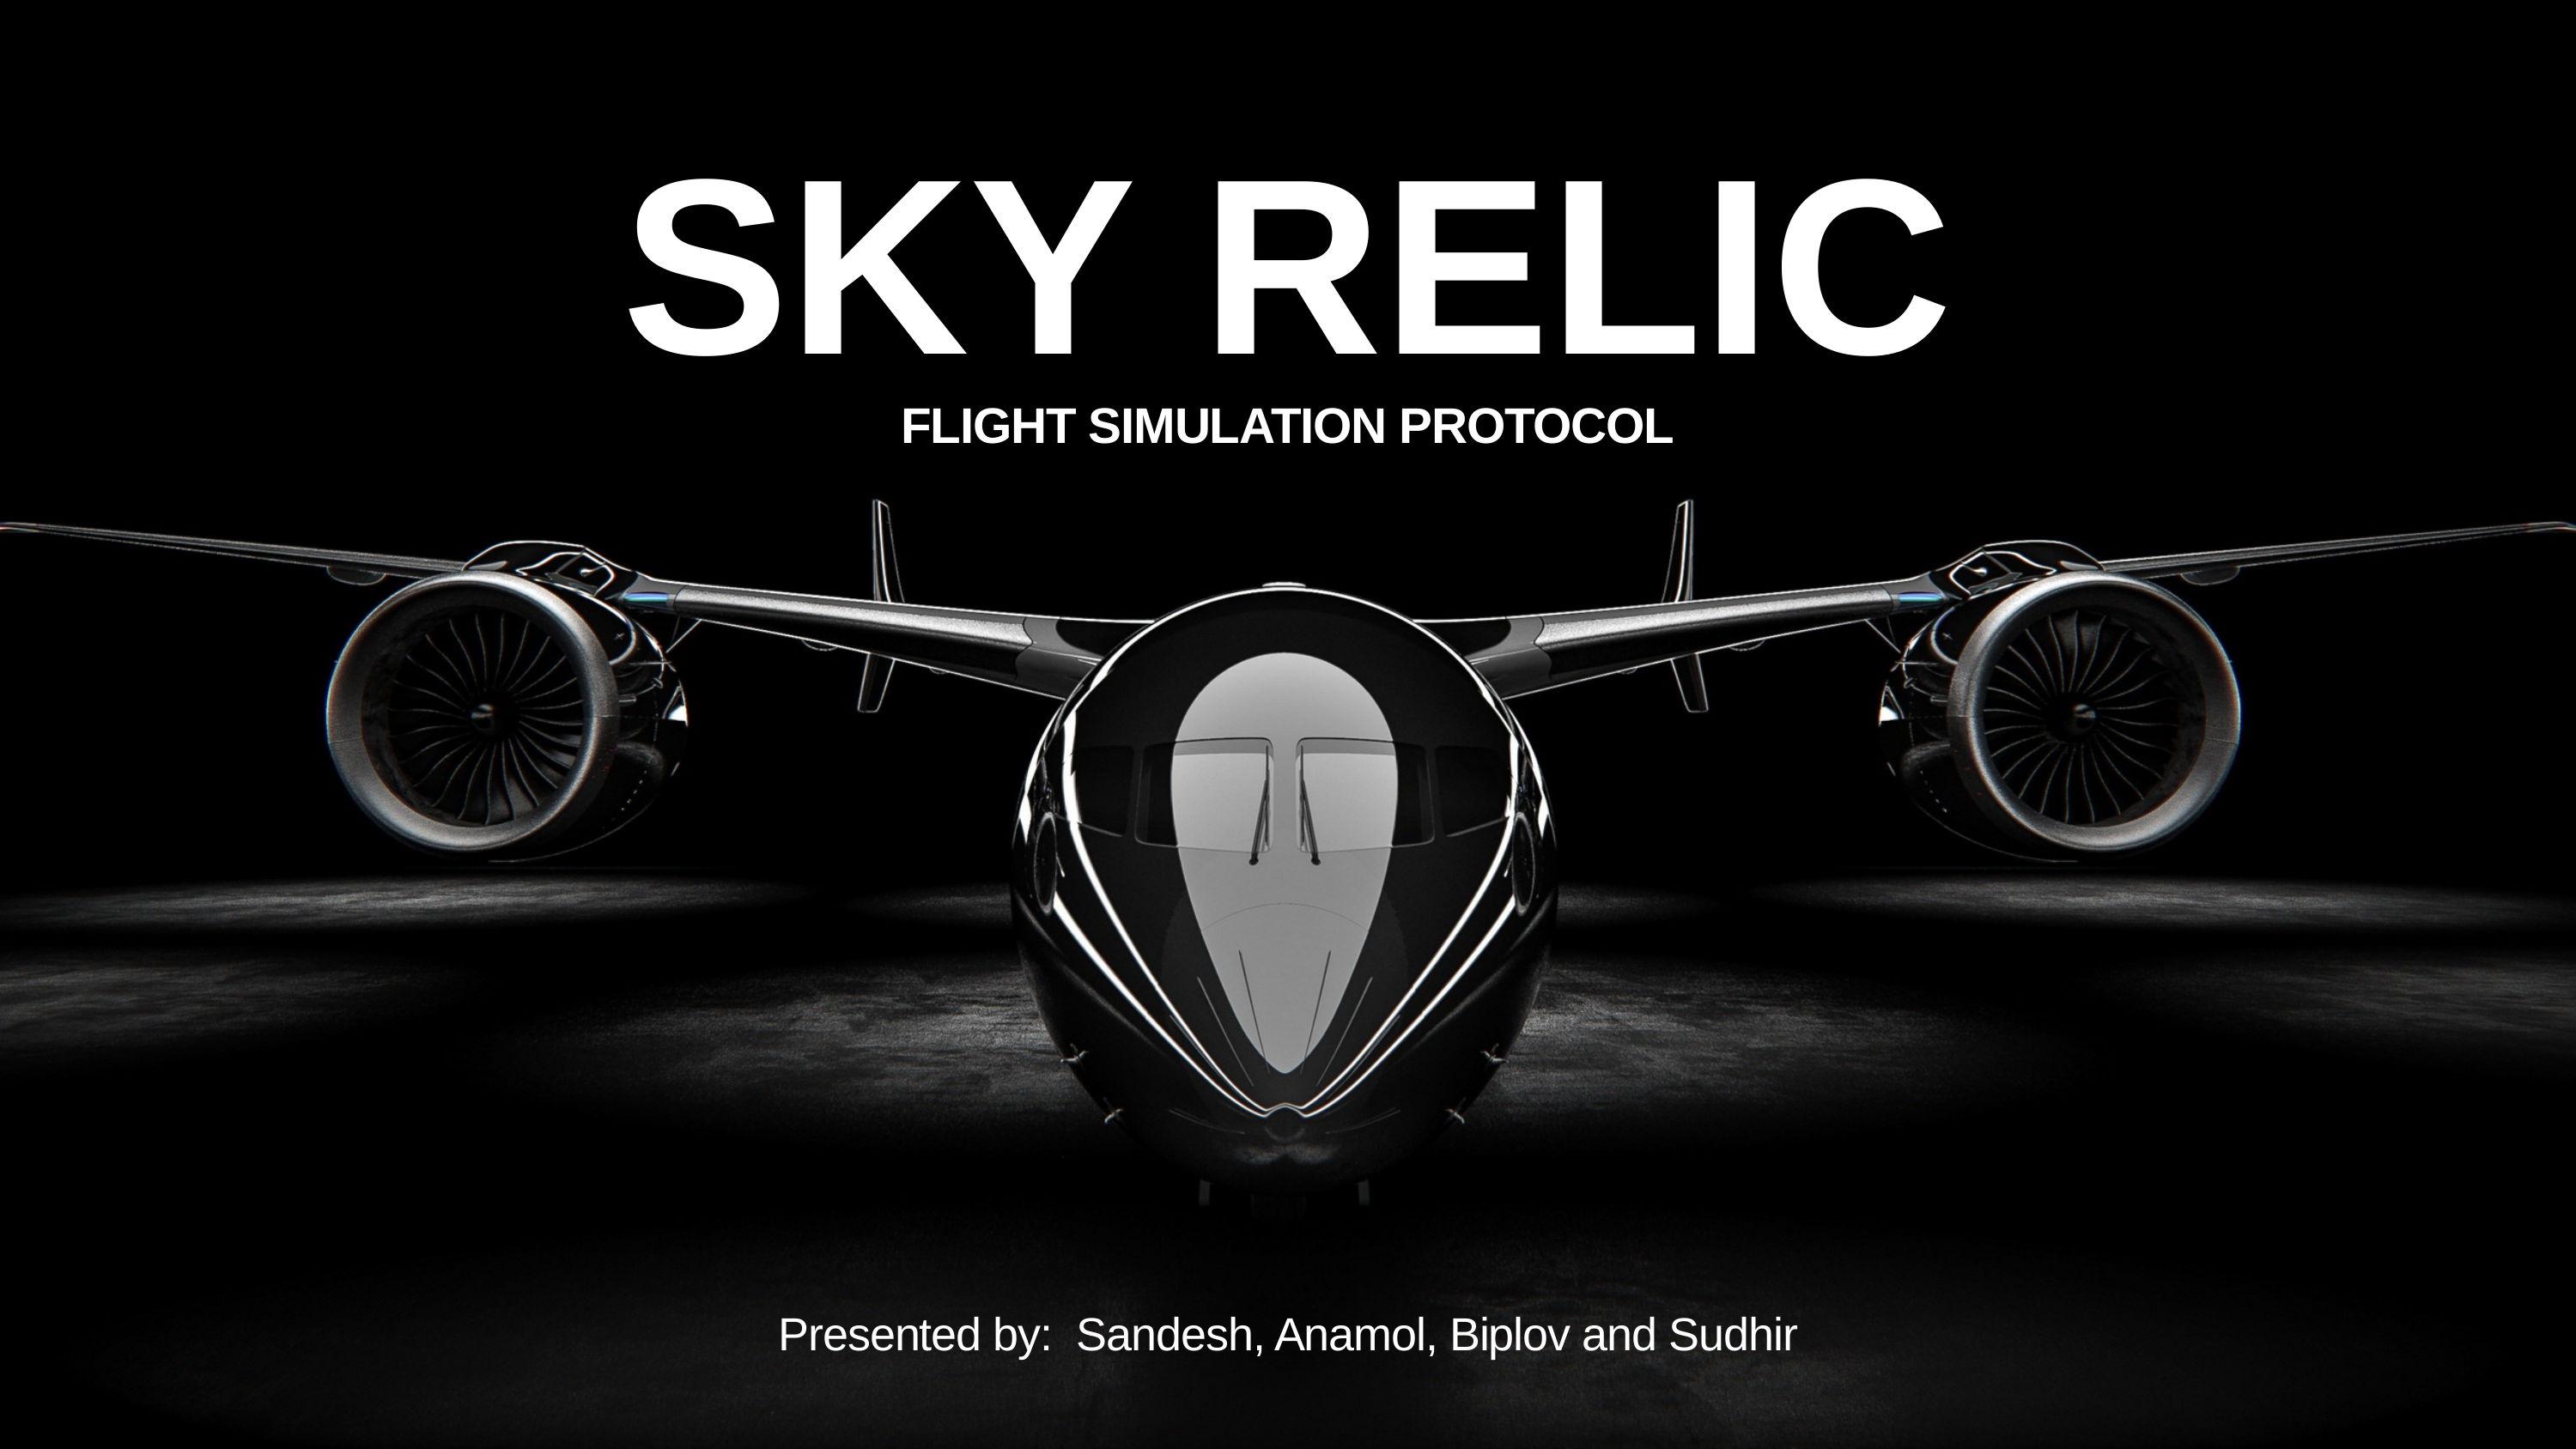

SKY RELIC
FLIGHT SIMULATION PROTOCOL
Presented by:  Sandesh, Anamol, Biplov and Sudhir